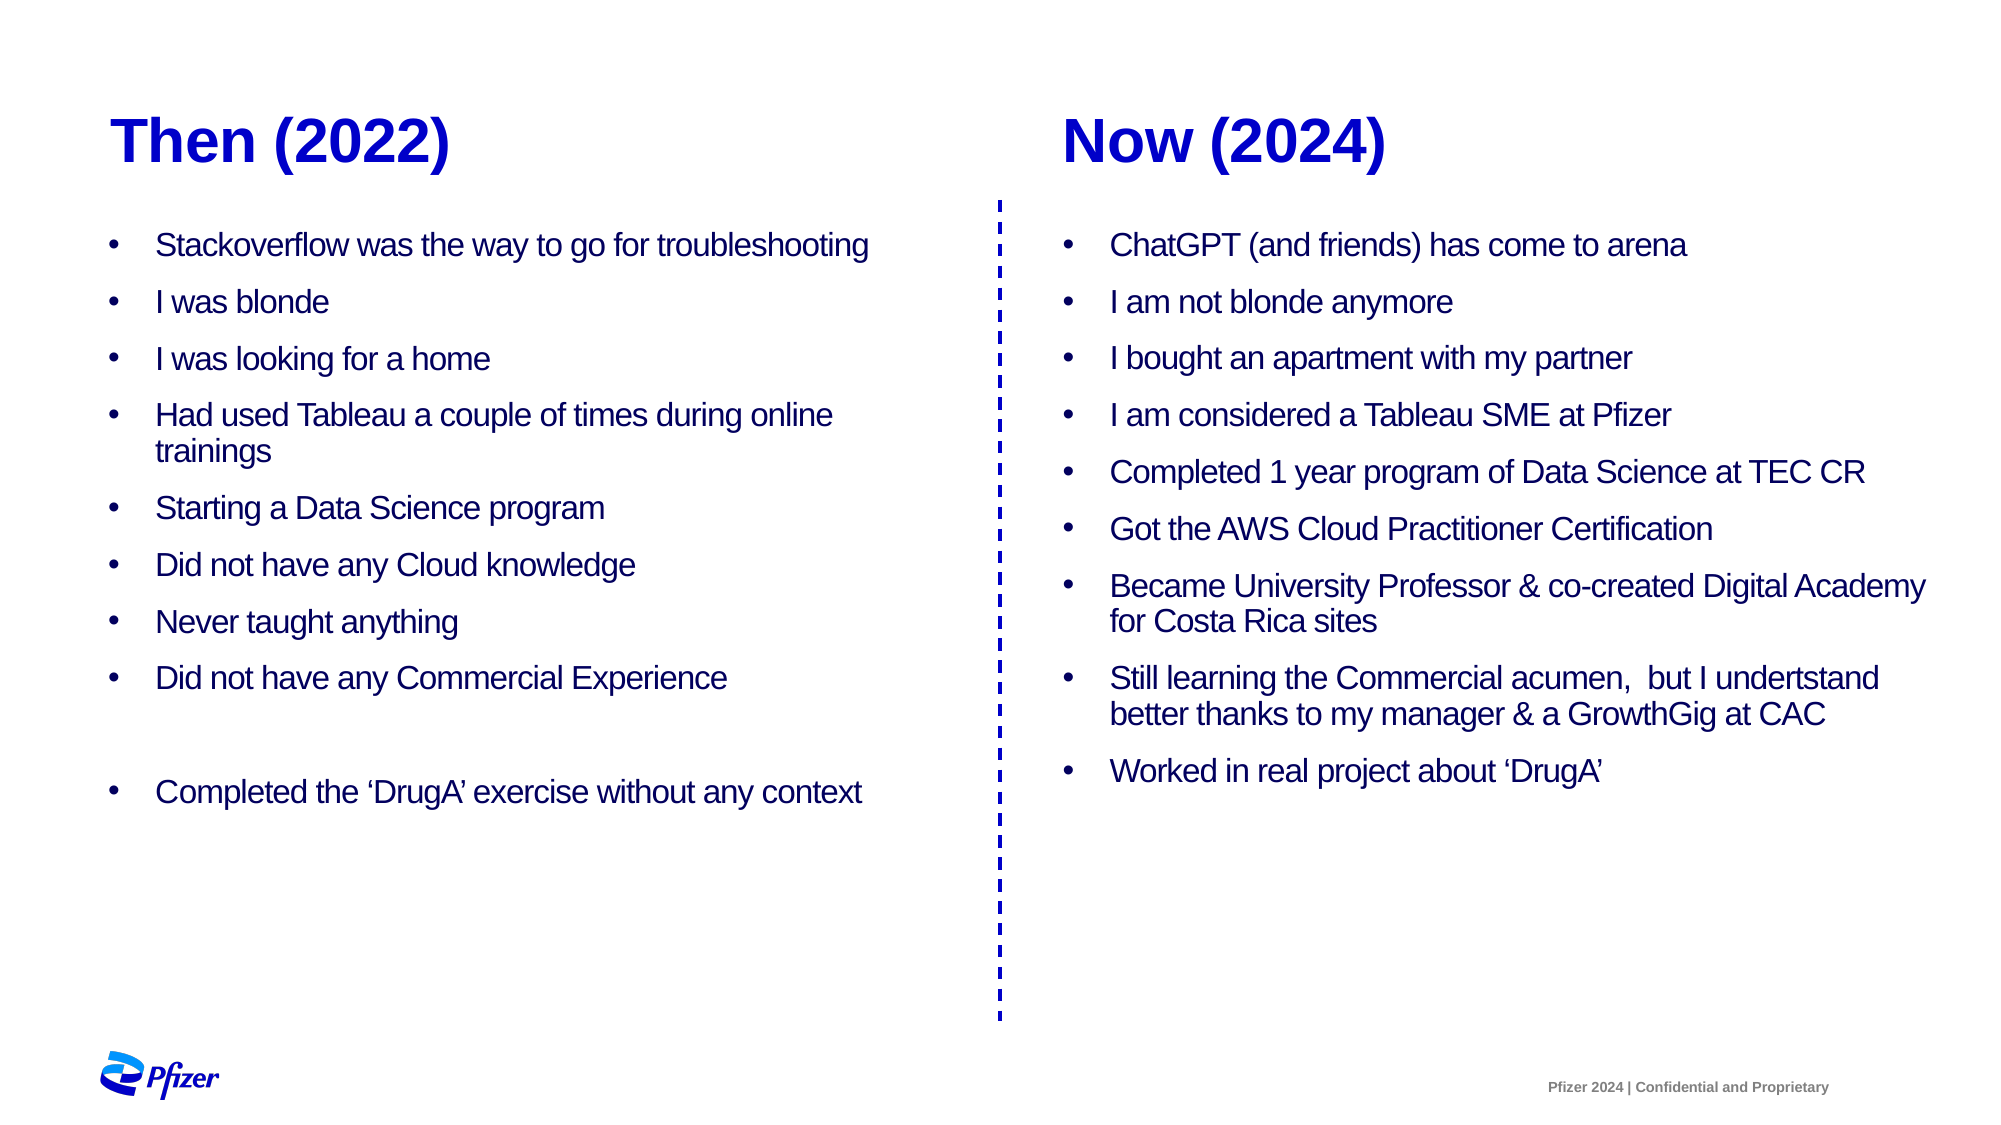

# Then (2022)
Now (2024)
Stackoverflow was the way to go for troubleshooting
I was blonde
I was looking for a home
Had used Tableau a couple of times during online trainings
Starting a Data Science program
Did not have any Cloud knowledge
Never taught anything
Did not have any Commercial Experience

Completed the ‘DrugA’ exercise without any context
ChatGPT (and friends) has come to arena
I am not blonde anymore
I bought an apartment with my partner
I am considered a Tableau SME at Pfizer
Completed 1 year program of Data Science at TEC CR
Got the AWS Cloud Practitioner Certification
Became University Professor & co-created Digital Academy for Costa Rica sites
Still learning the Commercial acumen,  but I undertstand better thanks to my manager & a GrowthGig at CAC
Worked in real project about ‘DrugA’